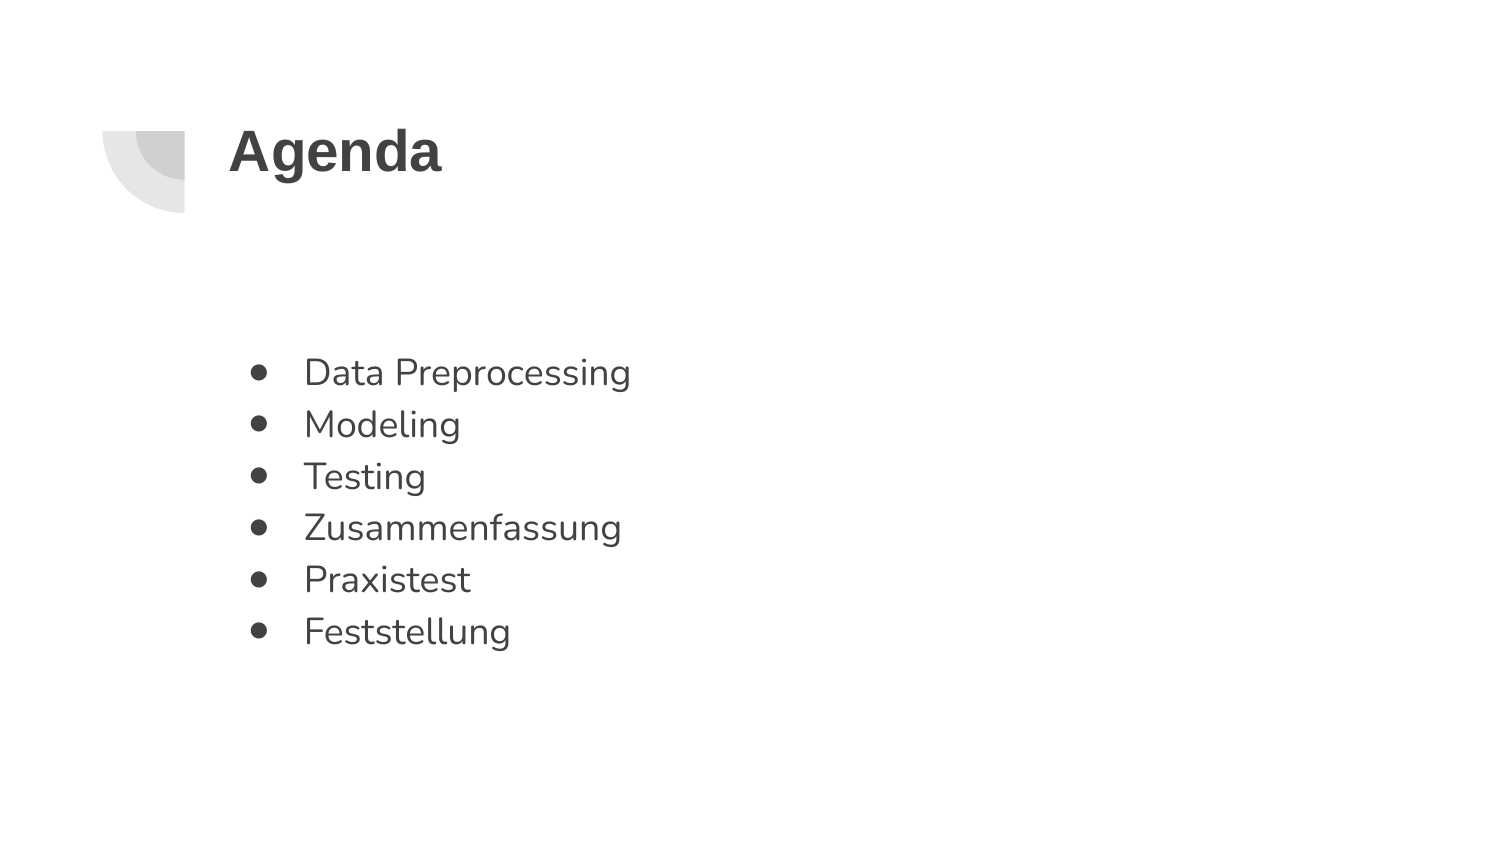

# Agenda
Data Preprocessing
Modeling
Testing
Zusammenfassung
Praxistest
Feststellung